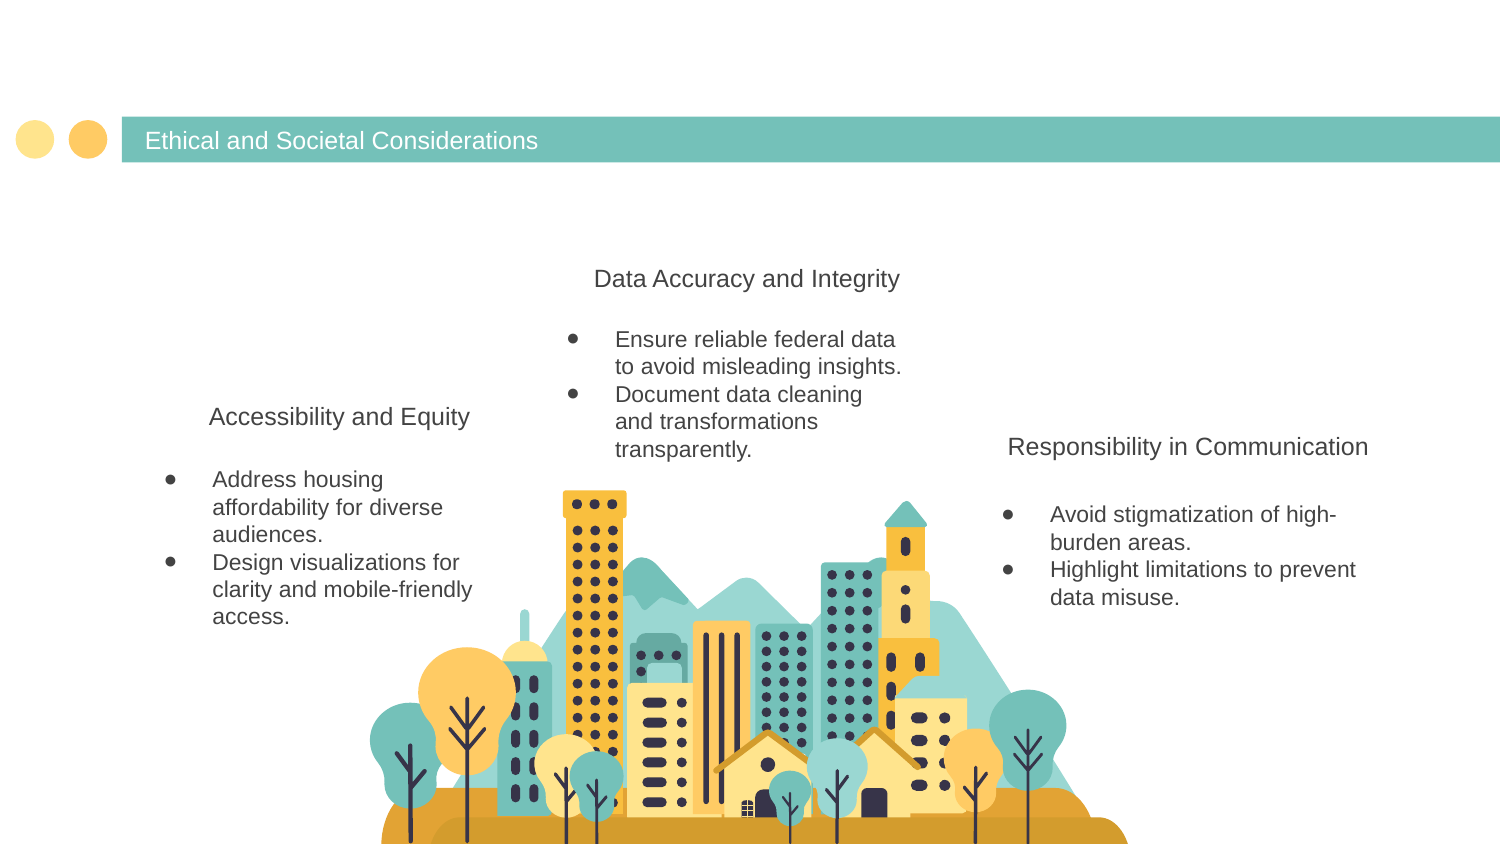

Ethical and Societal Considerations
Data Accuracy and Integrity
Ensure reliable federal data to avoid misleading insights.
Document data cleaning and transformations transparently.

# Accessibility and Equity
Responsibility in Communication
Address housing affordability for diverse audiences.
Design visualizations for clarity and mobile-friendly access.
Avoid stigmatization of high-burden areas.
Highlight limitations to prevent data misuse.